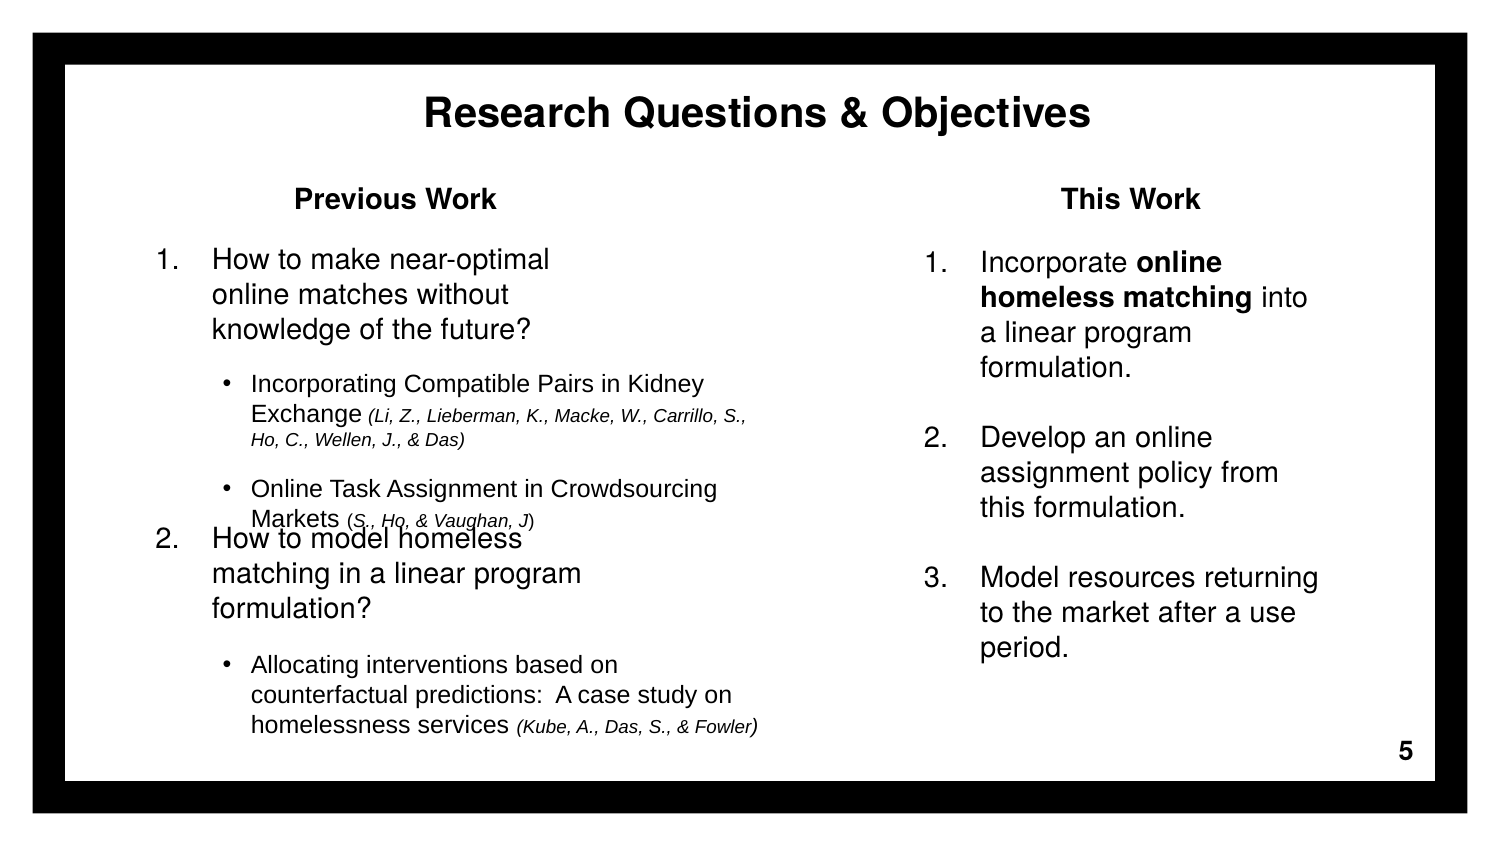

Research Questions & Objectives
Previous Work
This Work
How to make near-optimal online matches without knowledge of the future?

How to model homeless matching in a linear program formulation?

Incorporate online homeless matching into a linear program formulation.

Develop an online assignment policy from this formulation.

Model resources returning to the market after a use period.

Incorporating Compatible Pairs in Kidney Exchange (Li, Z., Lieberman, K., Macke, W., Carrillo, S., Ho, C., Wellen, J., & Das)

Online Task Assignment in Crowdsourcing Markets (S., Ho, & Vaughan, J)
Allocating interventions based on counterfactual predictions:  A case study on homelessness services (Kube, A., Das, S., & Fowler)
5